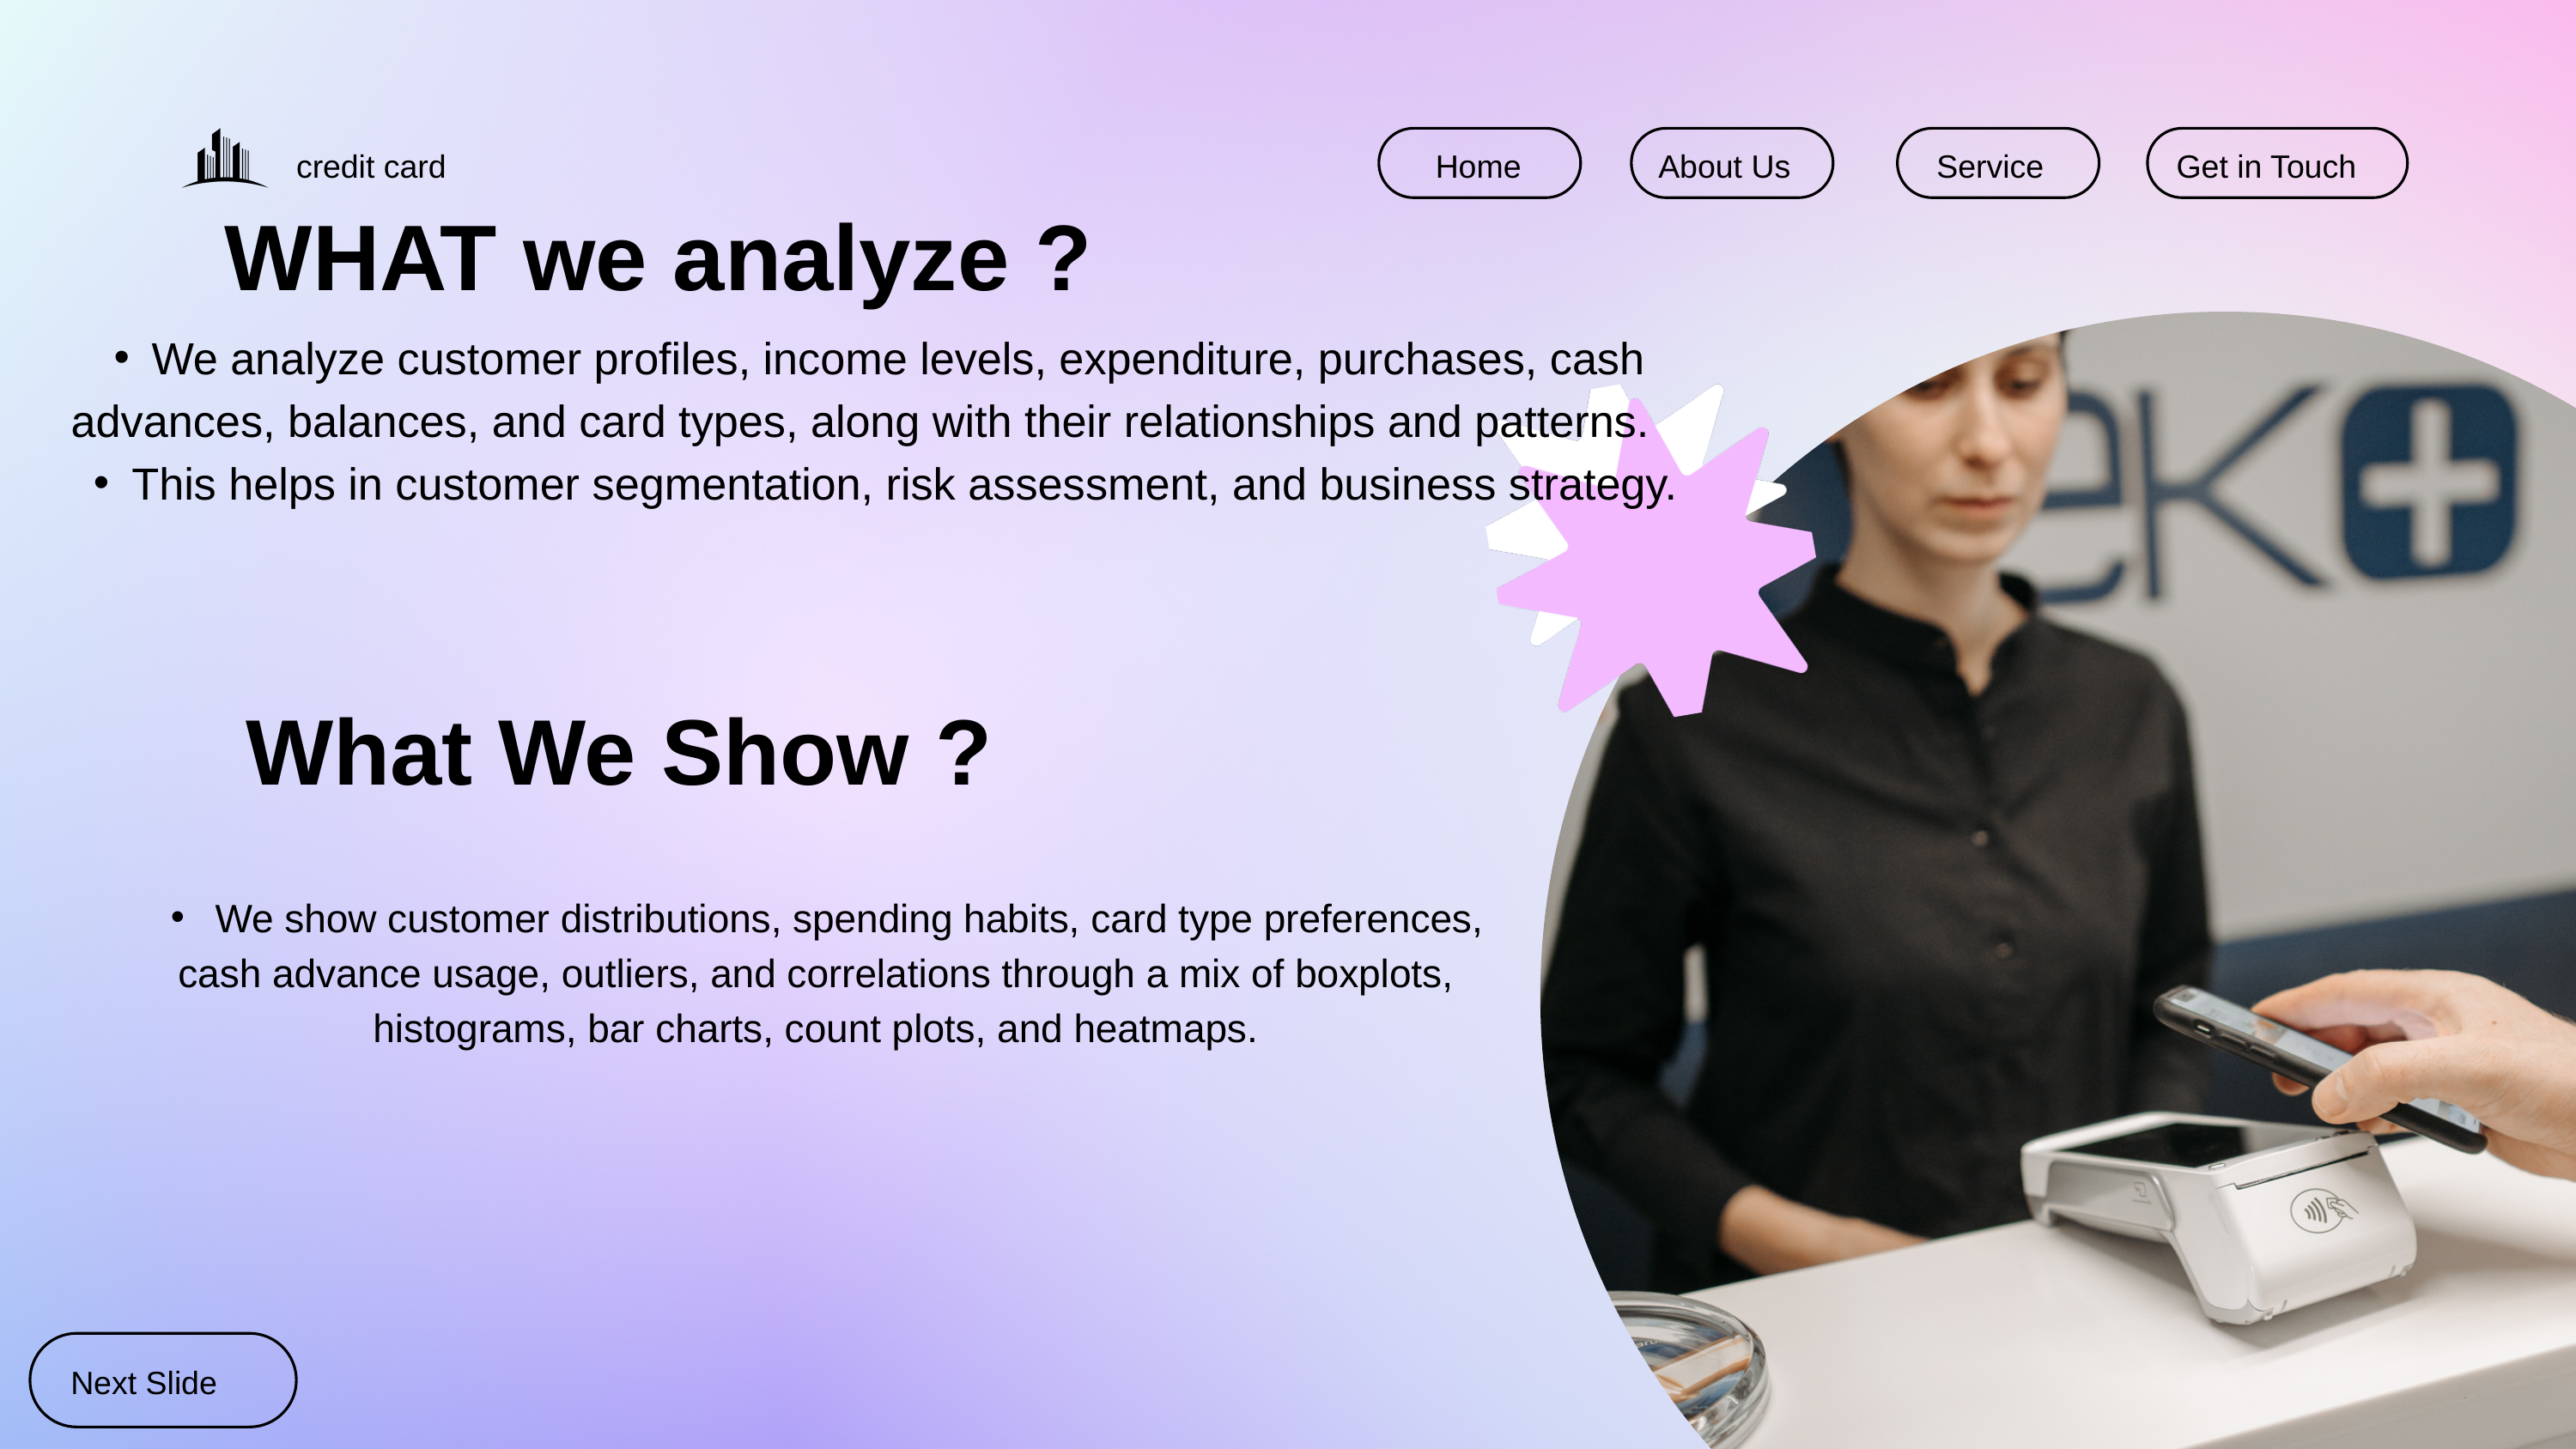

credit card
Home
About Us
Service
Get in Touch
WHAT we analyze ?

We analyze customer profiles, income levels, expenditure, purchases, cash
advances, balances, and card types, along with their relationships and patterns.
This helps in customer segmentation, risk assessment, and business strategy.

What We Show ?
 We show customer distributions, spending habits, card type preferences,
 cash advance usage, outliers, and correlations through a mix of boxplots,
 histograms, bar charts, count plots, and heatmaps.

Next Slide